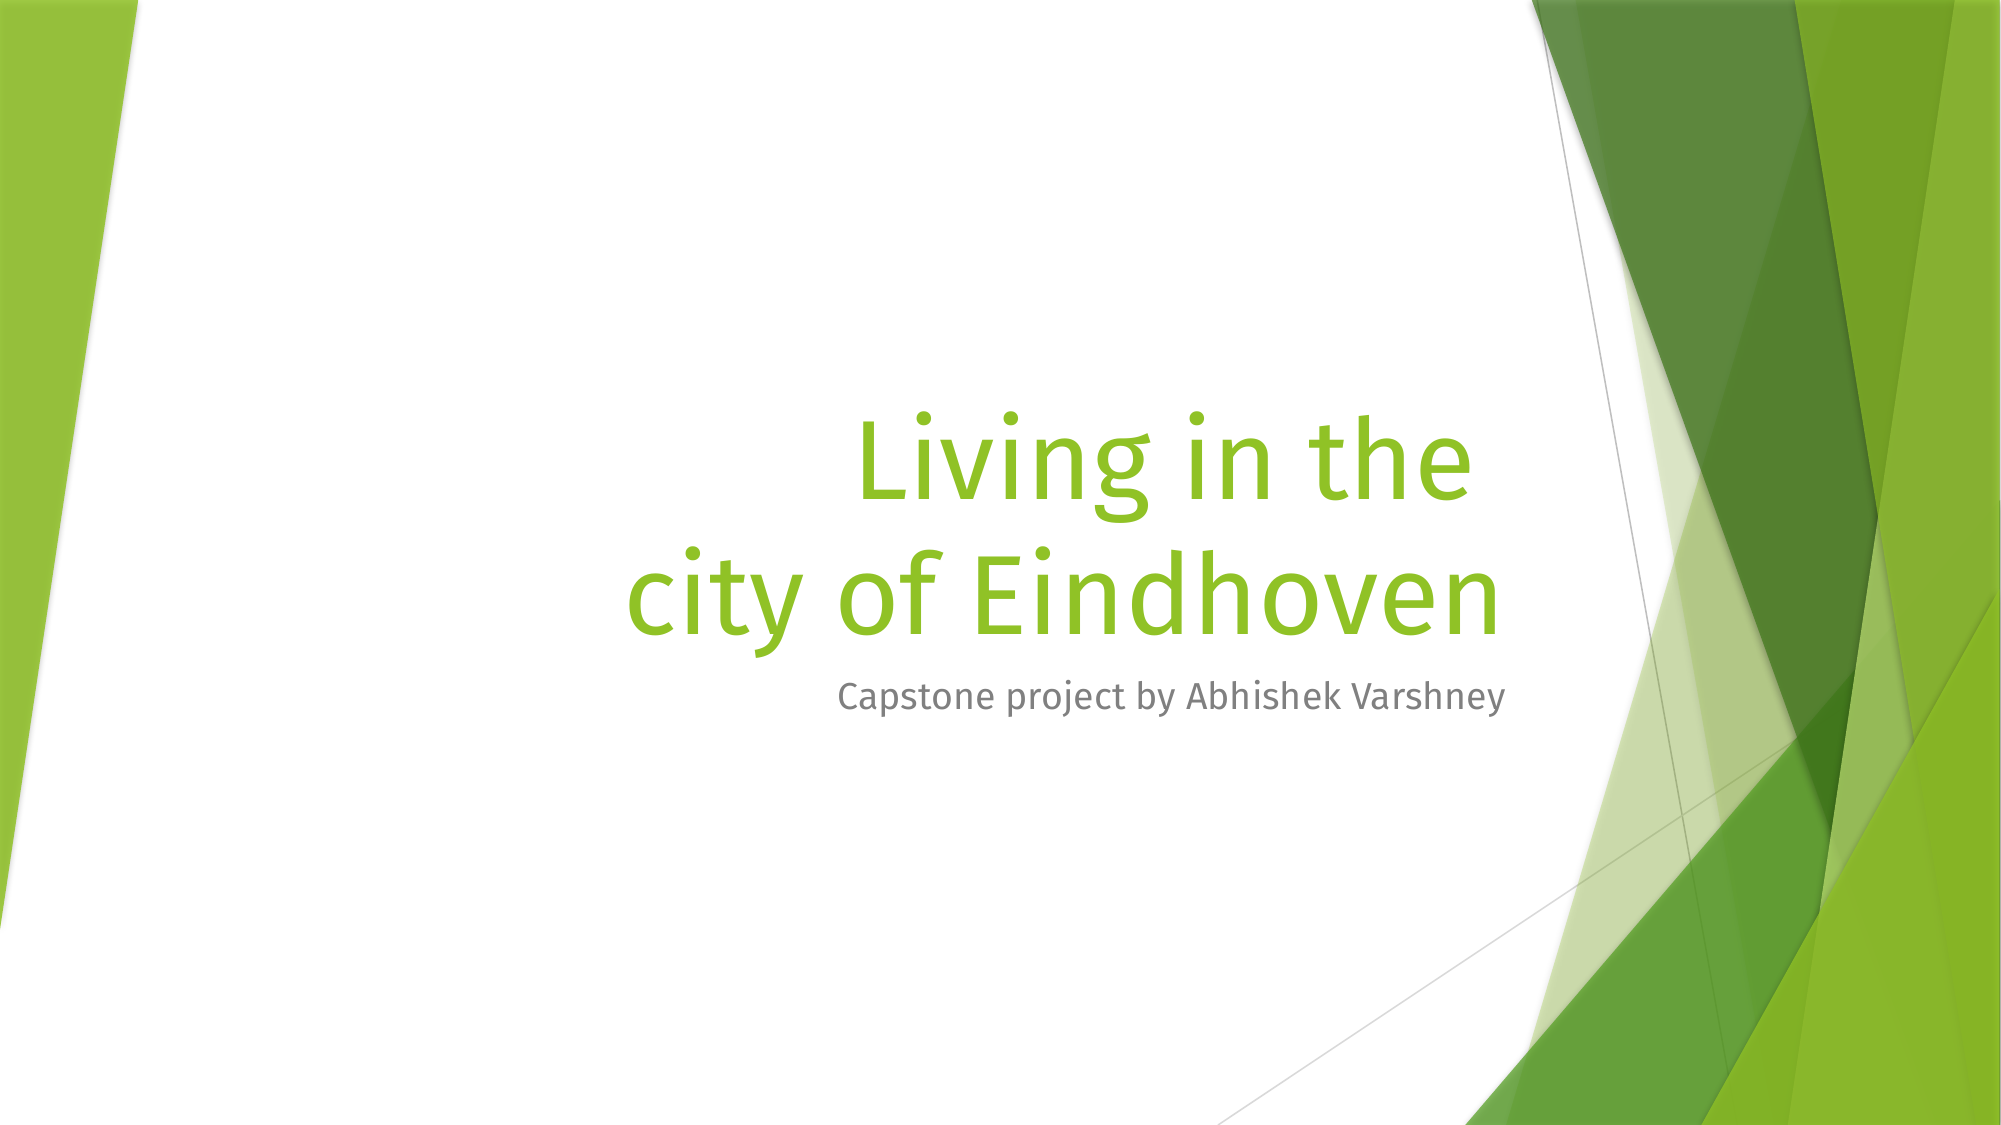

# Living in the city of Eindhoven
Capstone project by Abhishek Varshney